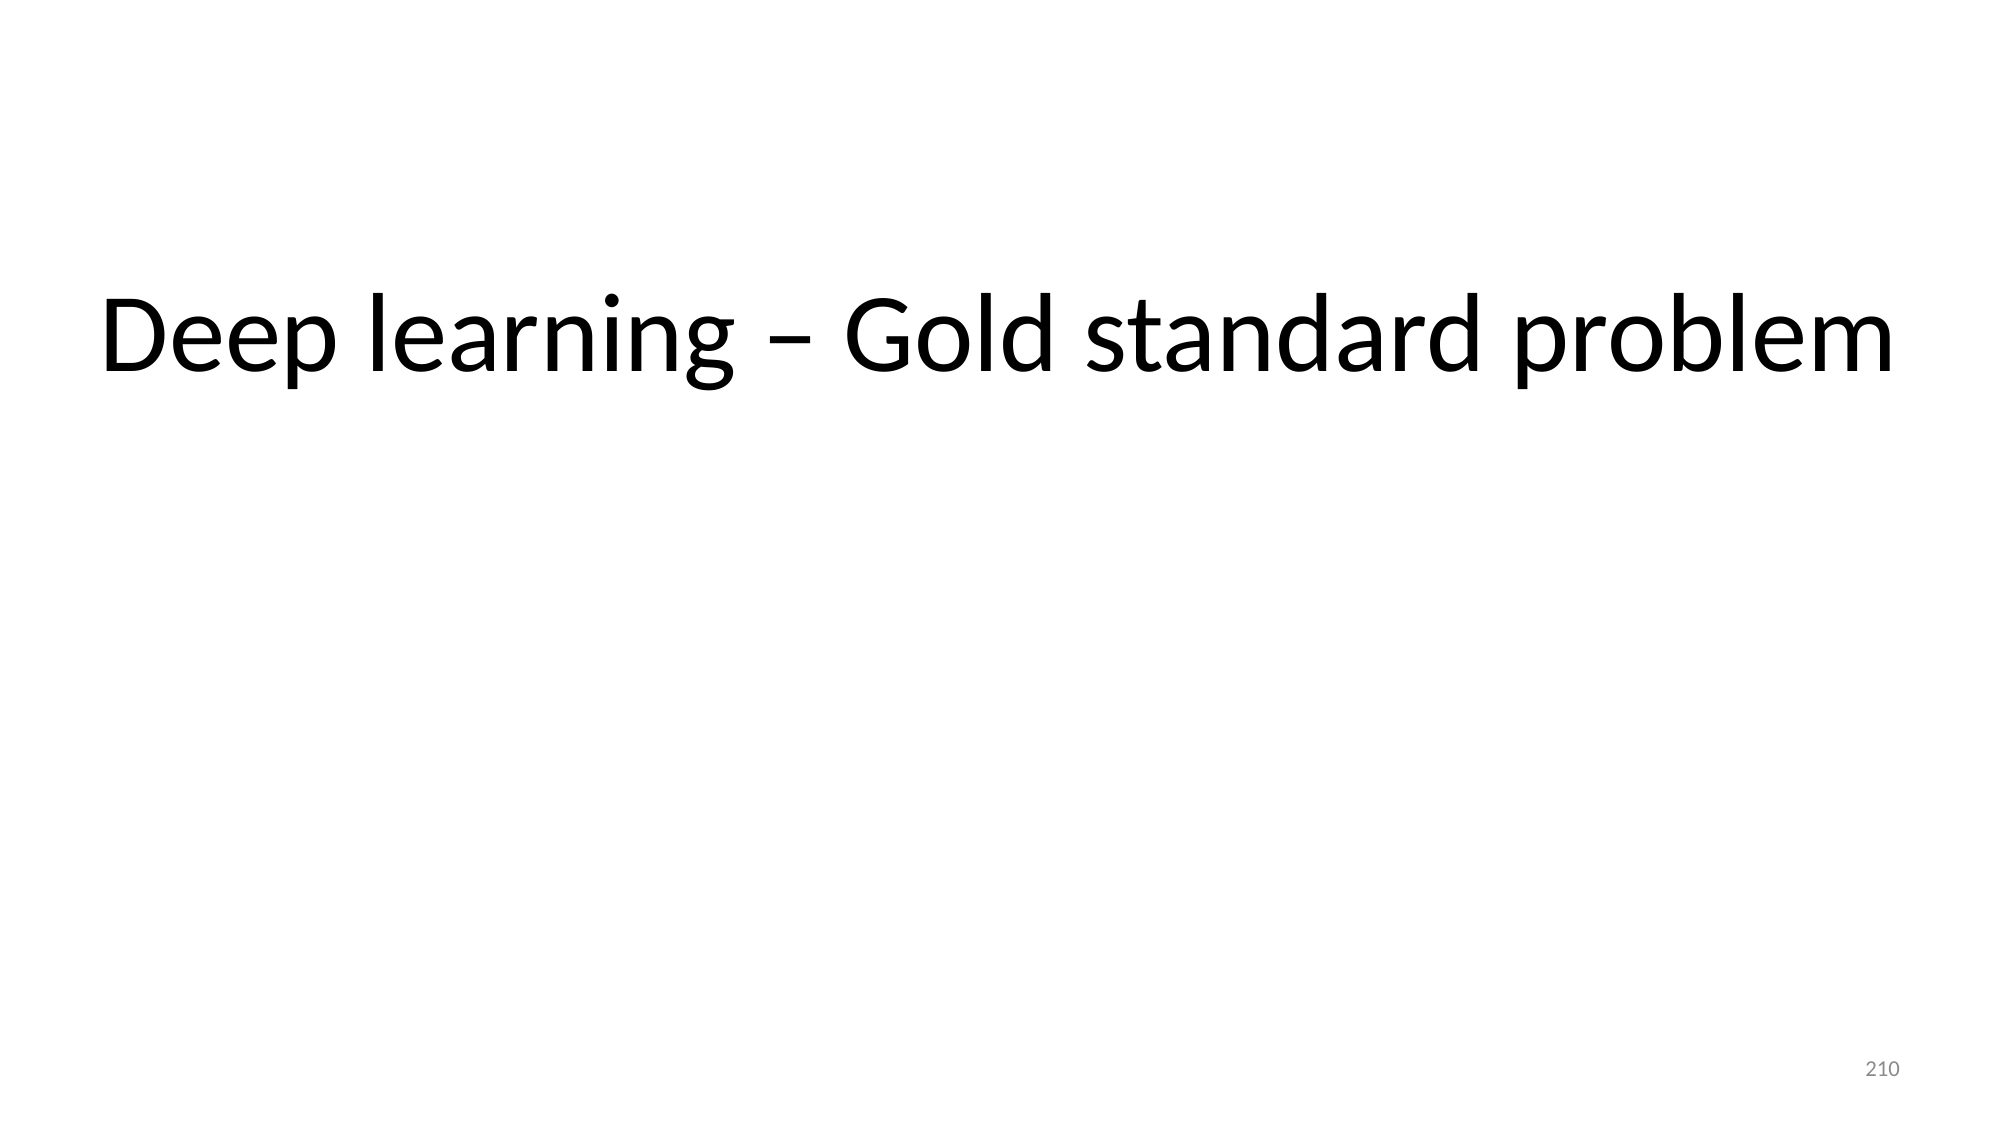

#
Deep learning – Gold standard problem
210